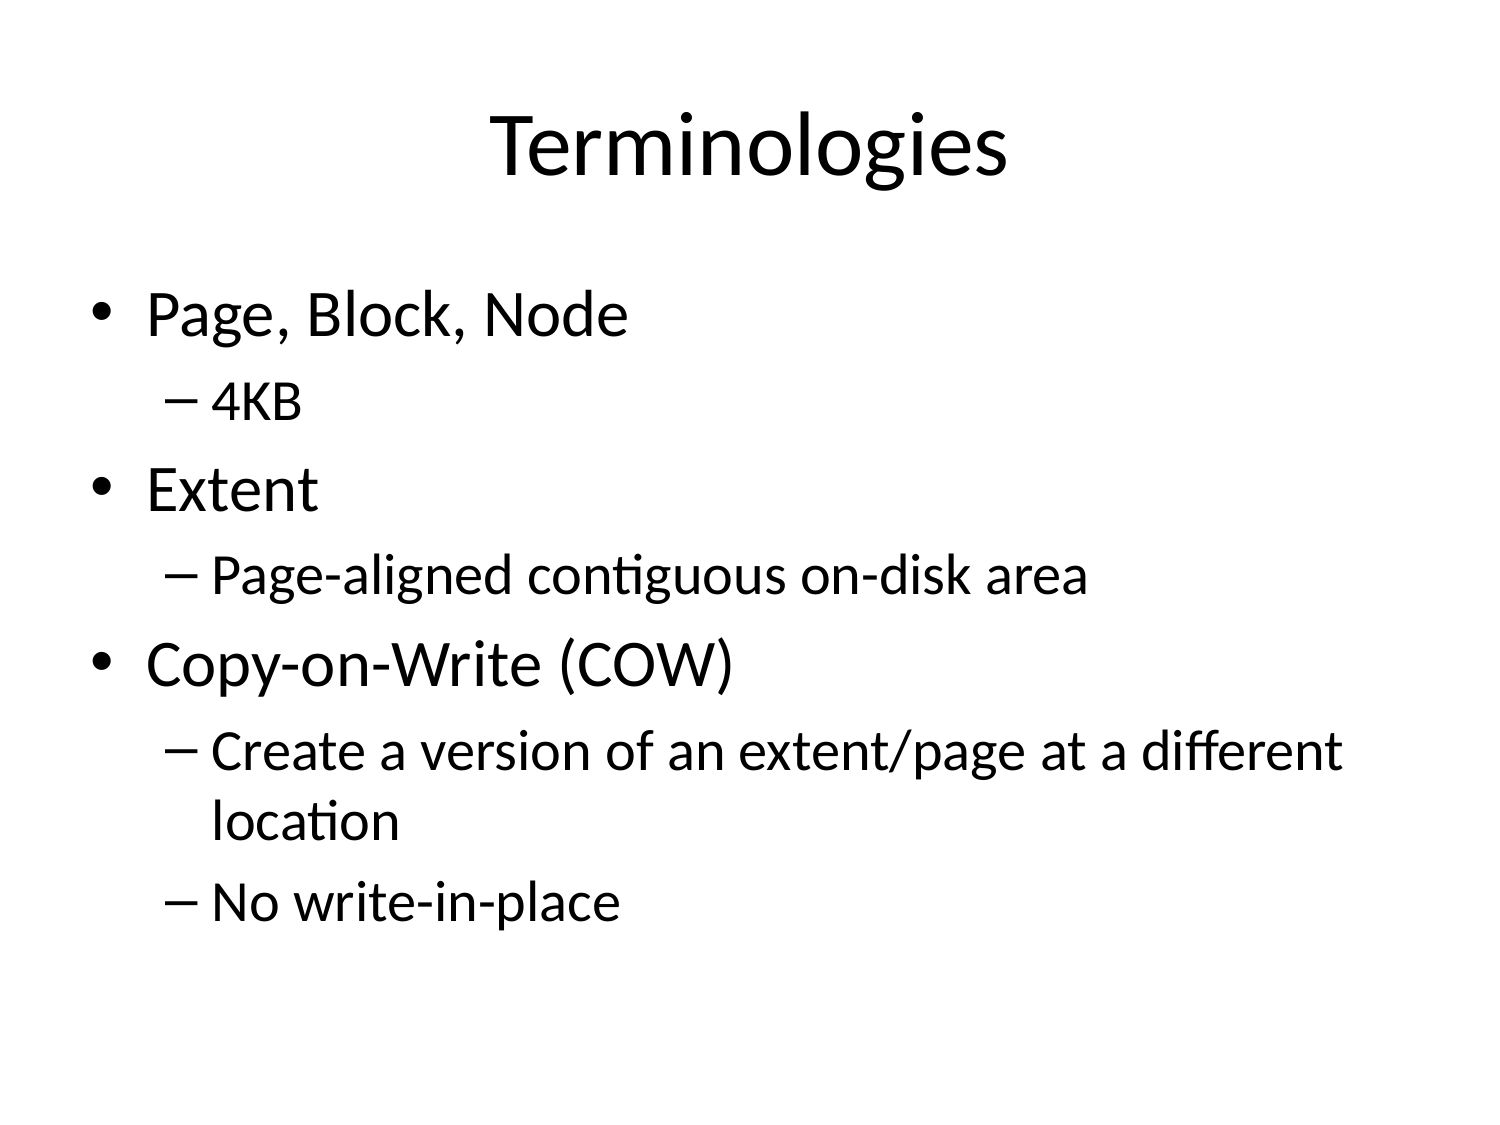

# Terminologies
Page, Block, Node
4KB
Extent
Page-aligned contiguous on-disk area
Copy-on-Write (COW)
Create a version of an extent/page at a different location
No write-in-place